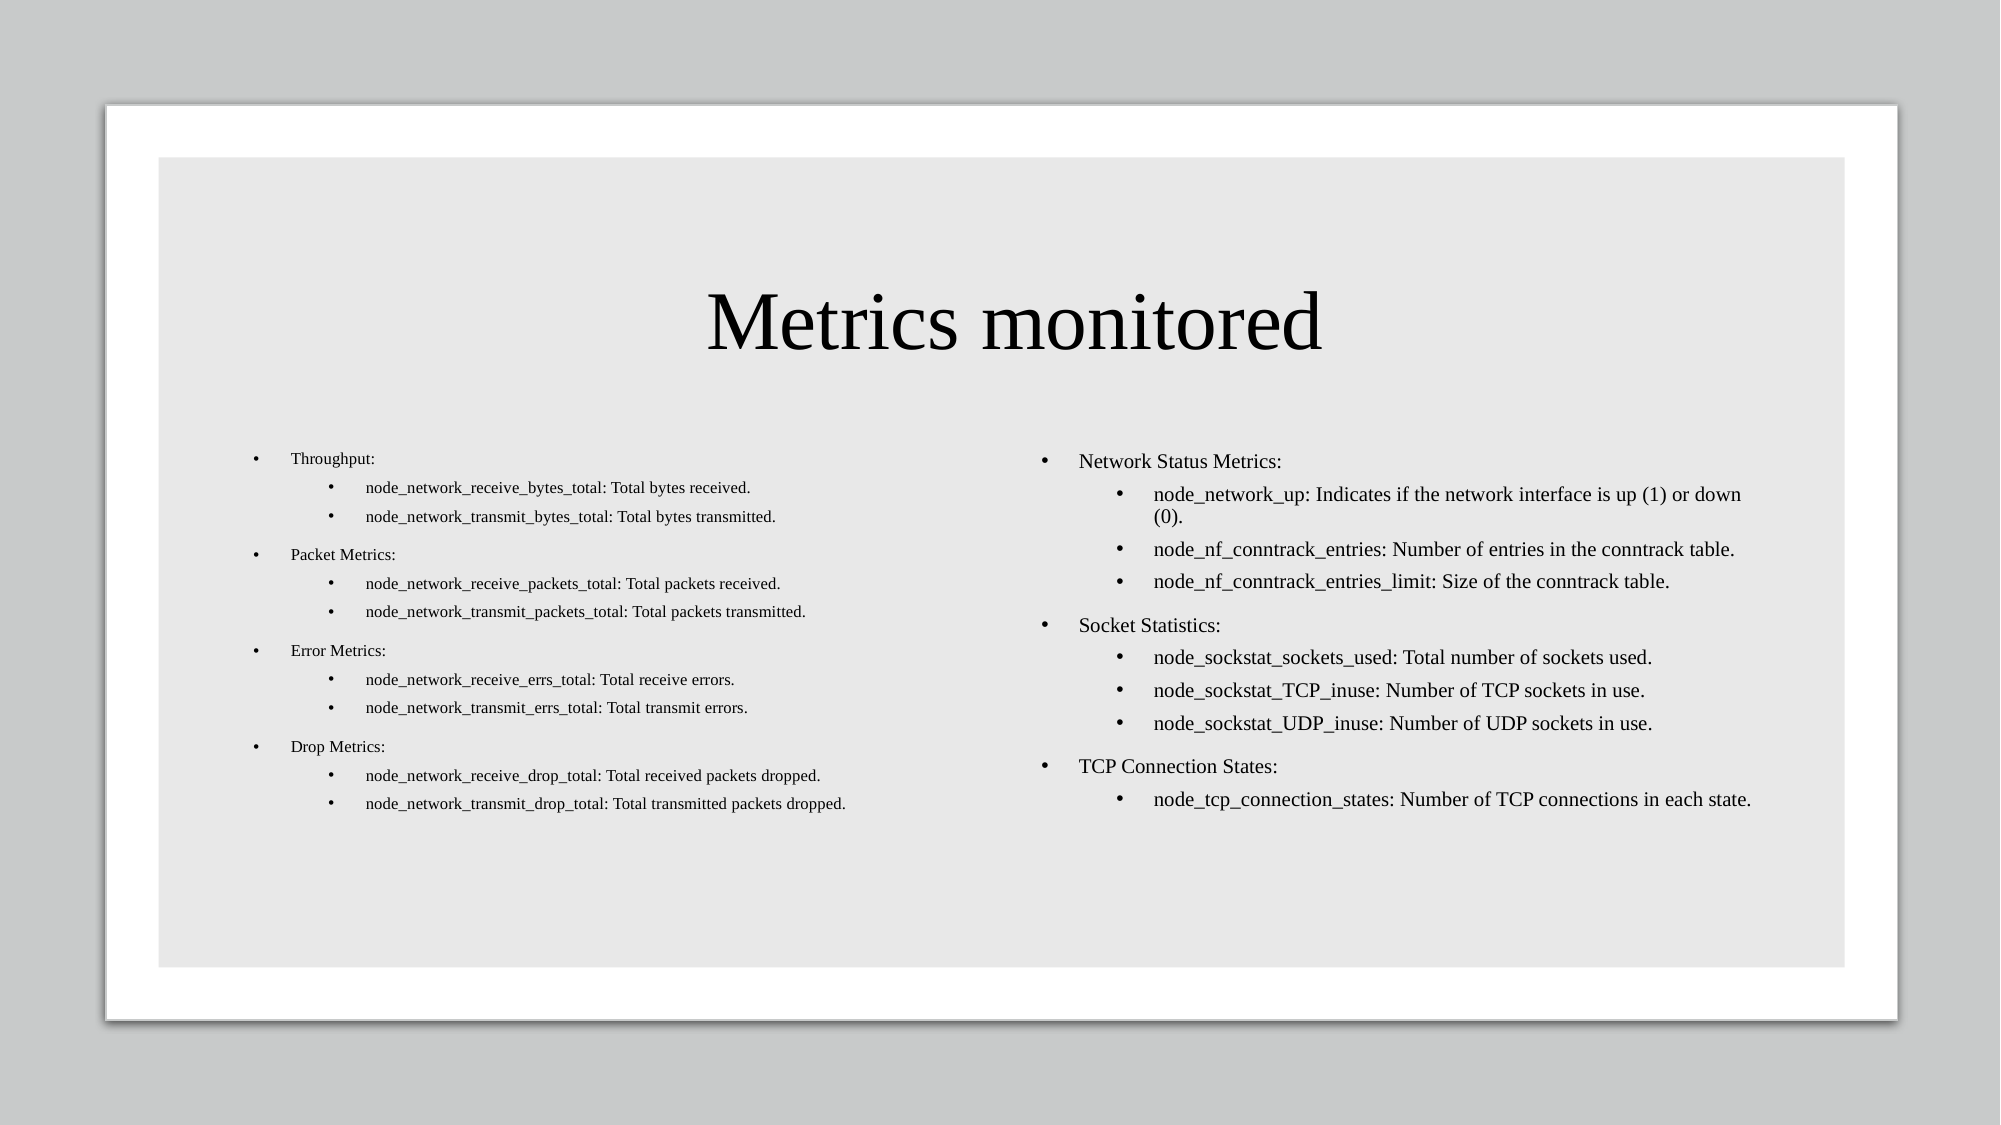

# Metrics monitored
Throughput:
node_network_receive_bytes_total: Total bytes received.
node_network_transmit_bytes_total: Total bytes transmitted.
Packet Metrics:
node_network_receive_packets_total: Total packets received.
node_network_transmit_packets_total: Total packets transmitted.
Error Metrics:
node_network_receive_errs_total: Total receive errors.
node_network_transmit_errs_total: Total transmit errors.
Drop Metrics:
node_network_receive_drop_total: Total received packets dropped.
node_network_transmit_drop_total: Total transmitted packets dropped.
Network Status Metrics:
node_network_up: Indicates if the network interface is up (1) or down (0).
node_nf_conntrack_entries: Number of entries in the conntrack table.
node_nf_conntrack_entries_limit: Size of the conntrack table.
Socket Statistics:
node_sockstat_sockets_used: Total number of sockets used.
node_sockstat_TCP_inuse: Number of TCP sockets in use.
node_sockstat_UDP_inuse: Number of UDP sockets in use.
TCP Connection States:
node_tcp_connection_states: Number of TCP connections in each state.